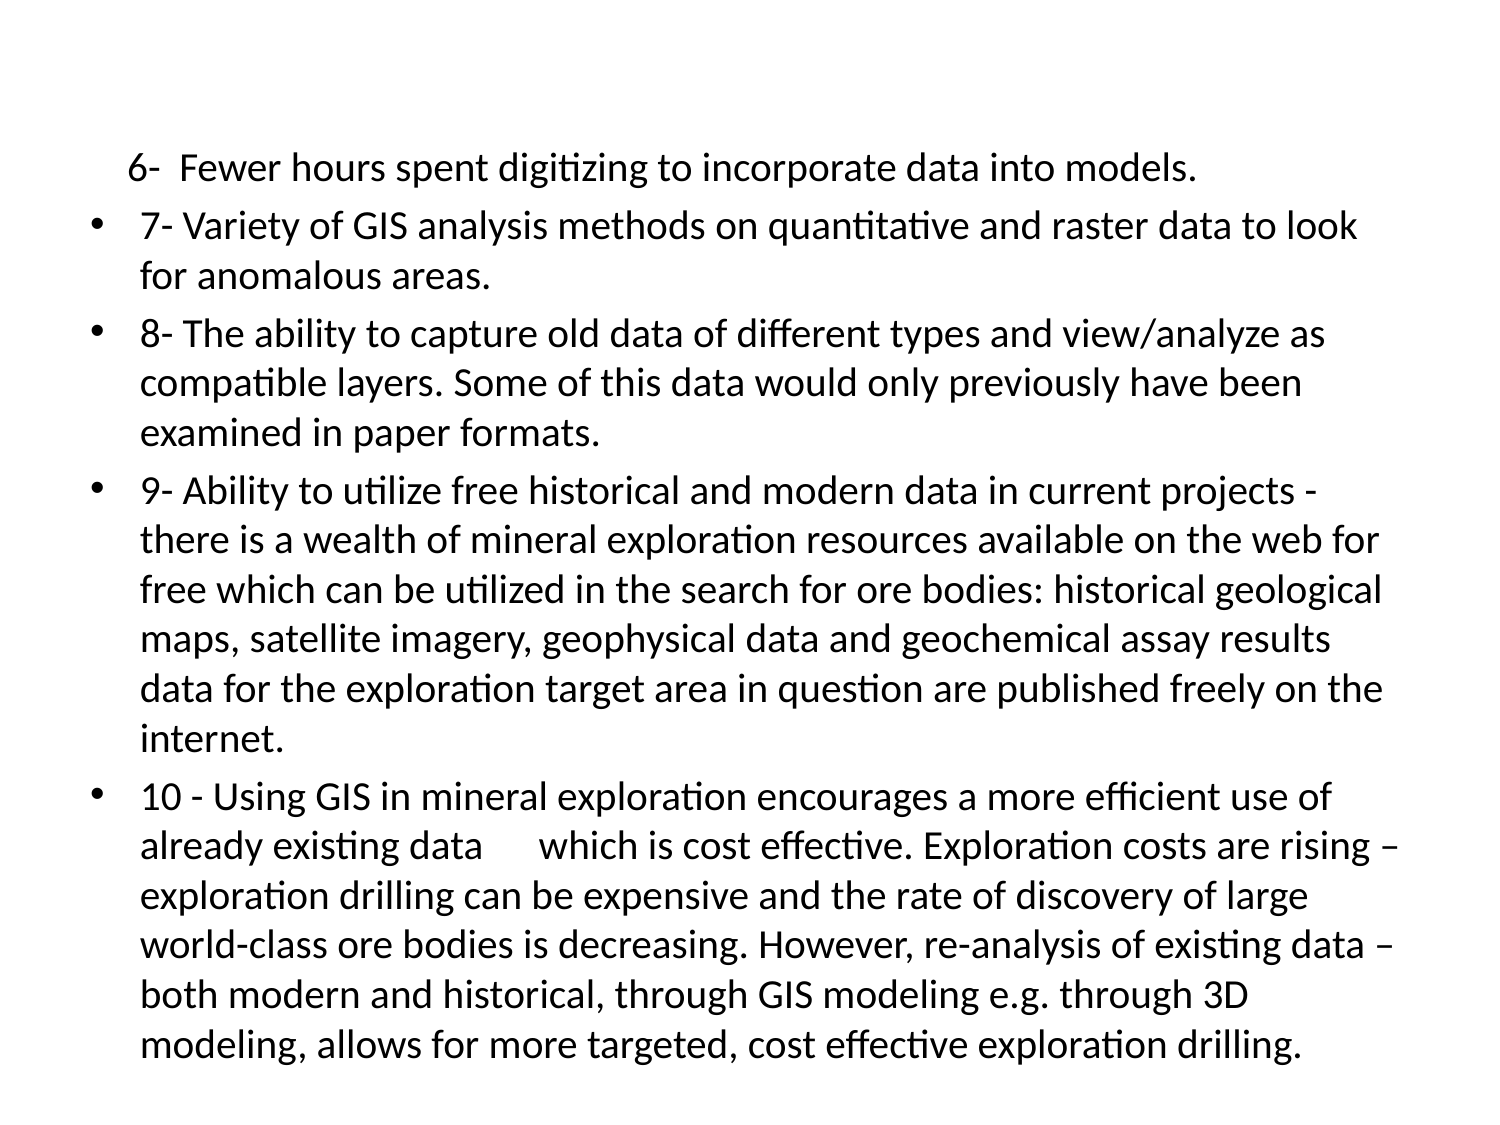

#

    6-  Fewer hours spent digitizing to incorporate data into models.
7- Variety of GIS analysis methods on quantitative and raster data to look for anomalous areas.
8- The ability to capture old data of different types and view/analyze as compatible layers. Some of this data would only previously have been examined in paper formats.
9- Ability to utilize free historical and modern data in current projects - there is a wealth of mineral exploration resources available on the web for free which can be utilized in the search for ore bodies: historical geological maps, satellite imagery, geophysical data and geochemical assay results data for the exploration target area in question are published freely on the internet.
10 - Using GIS in mineral exploration encourages a more efficient use of already existing data      which is cost effective. Exploration costs are rising –exploration drilling can be expensive and the rate of discovery of large world-class ore bodies is decreasing. However, re-analysis of existing data – both modern and historical, through GIS modeling e.g. through 3D modeling, allows for more targeted, cost effective exploration drilling.